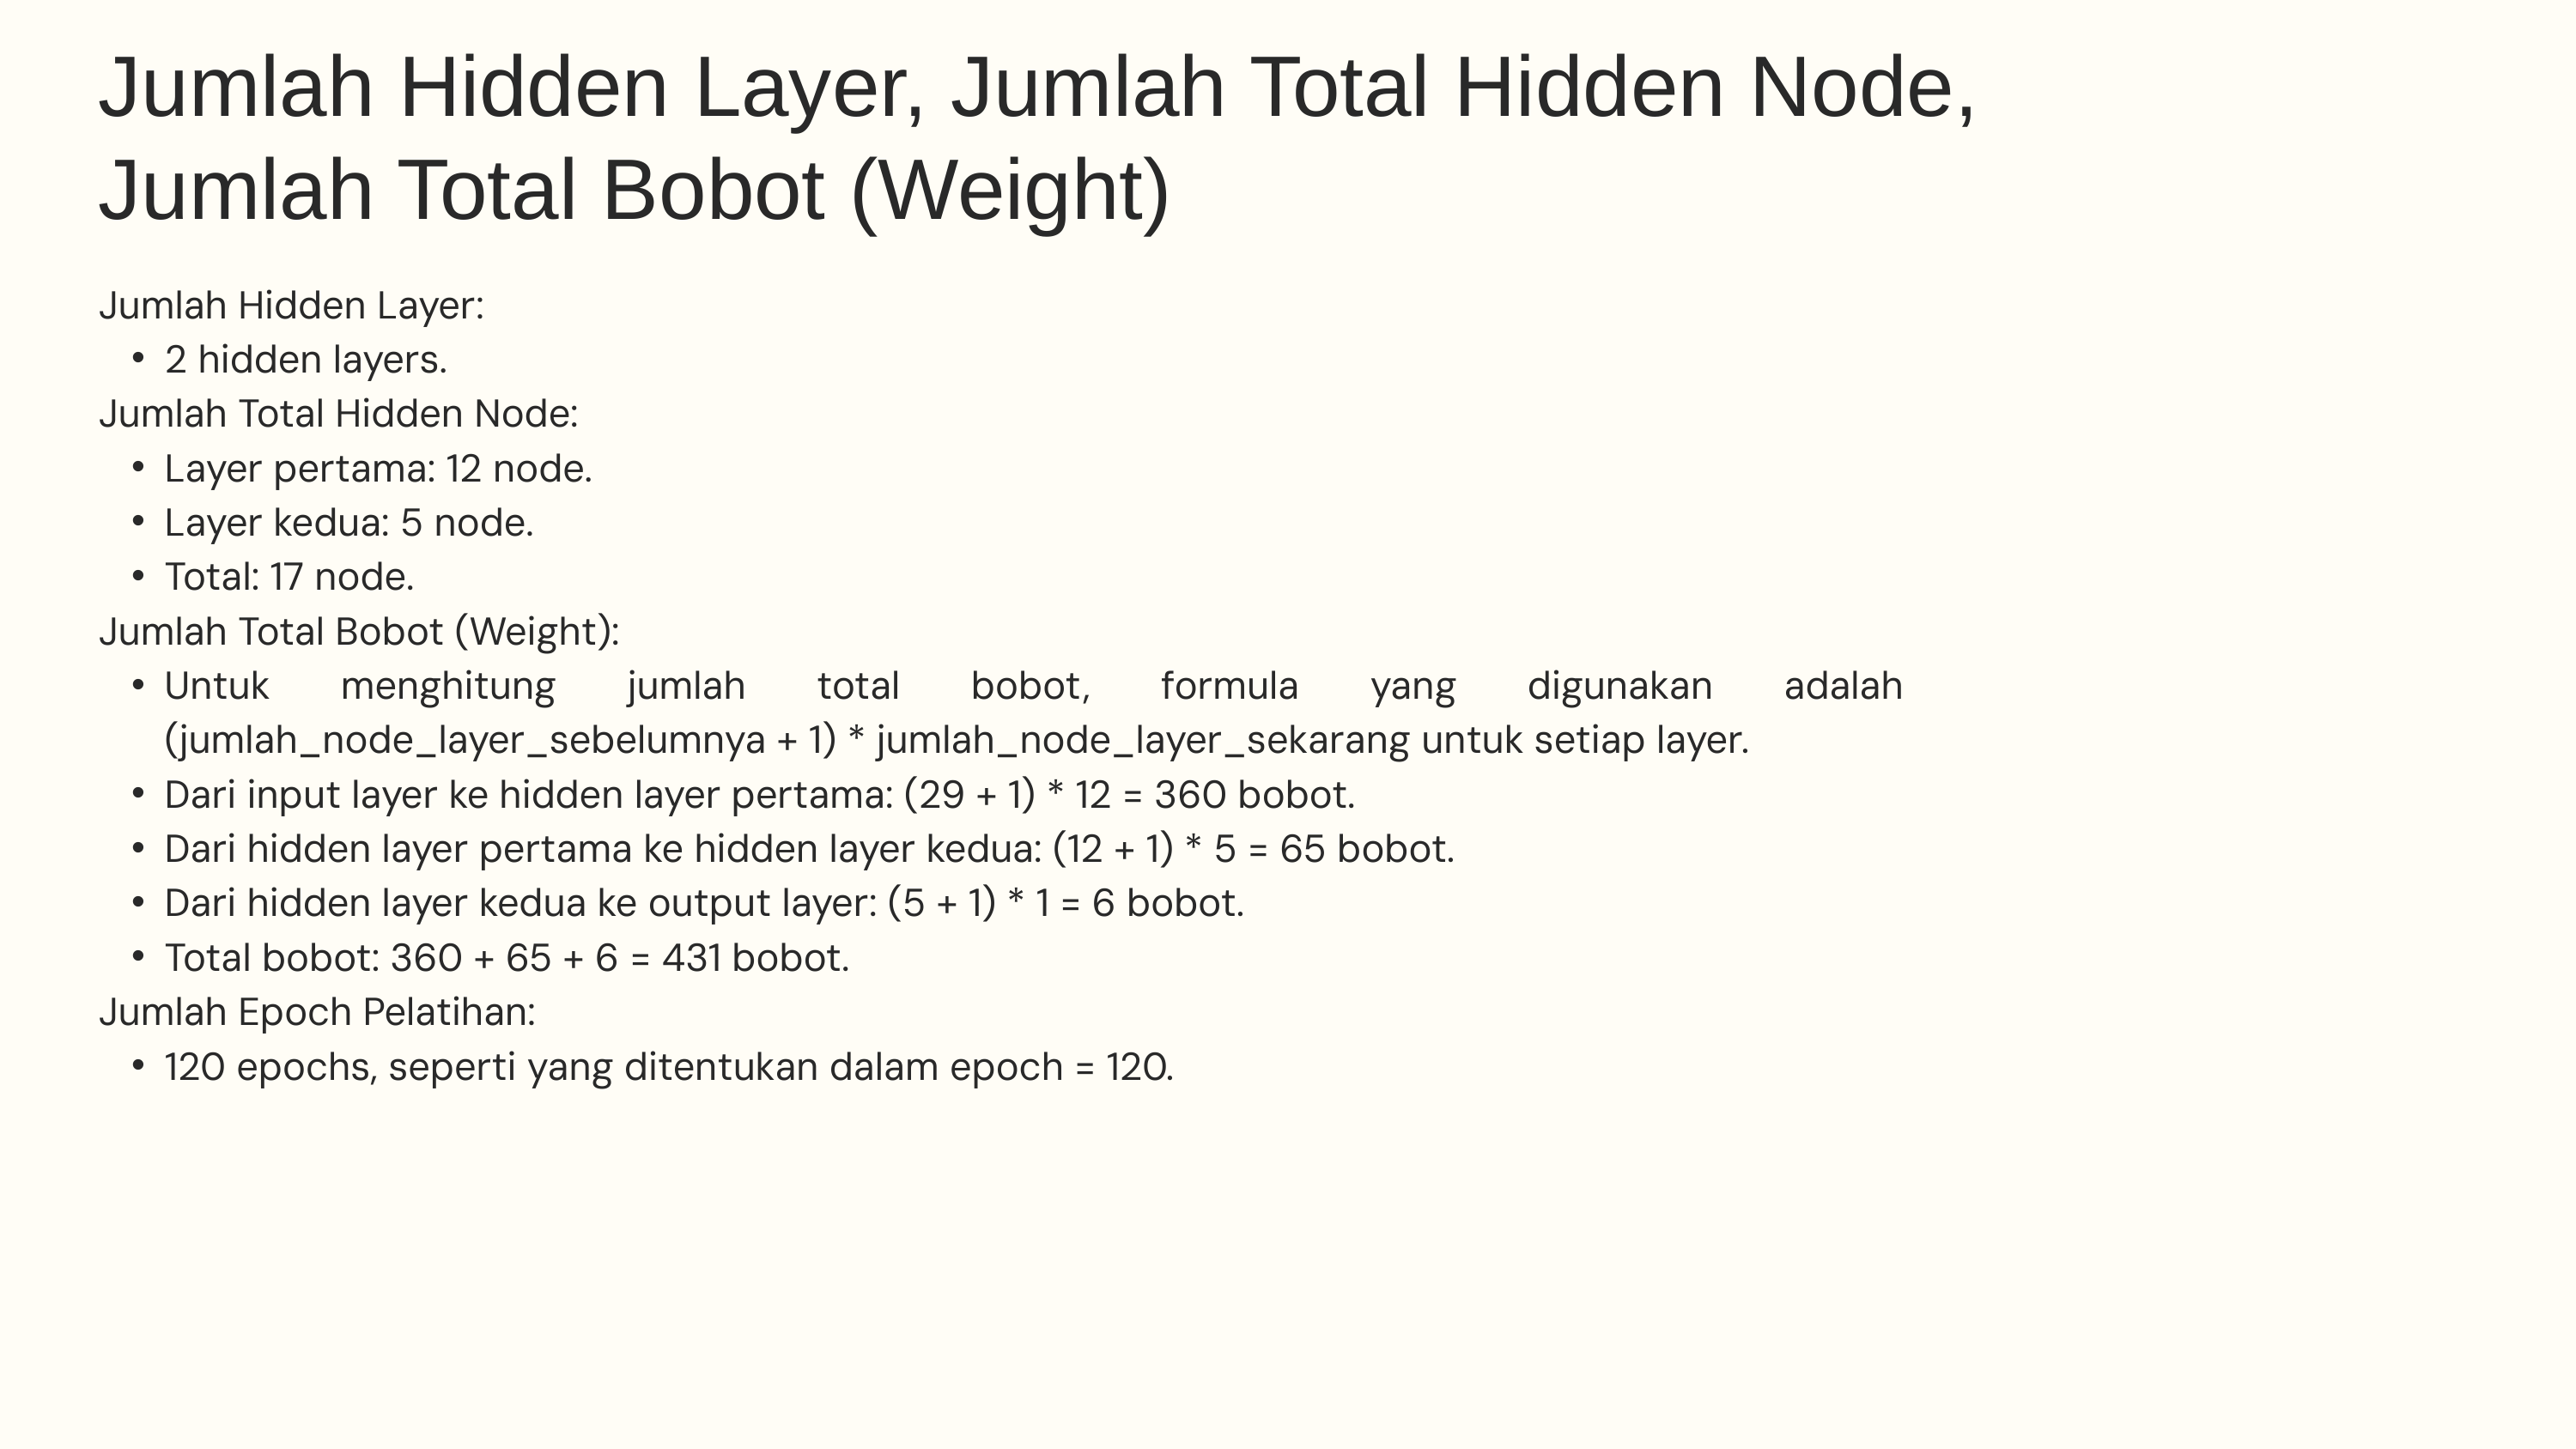

Jumlah Hidden Layer, Jumlah Total Hidden Node, Jumlah Total Bobot (Weight)

Jumlah Hidden Layer:
2 hidden layers.
Jumlah Total Hidden Node:
Layer pertama: 12 node.
Layer kedua: 5 node.
Total: 17 node.
Jumlah Total Bobot (Weight):
Untuk menghitung jumlah total bobot, formula yang digunakan adalah (jumlah_node_layer_sebelumnya + 1) * jumlah_node_layer_sekarang untuk setiap layer.
Dari input layer ke hidden layer pertama: (29 + 1) * 12 = 360 bobot.
Dari hidden layer pertama ke hidden layer kedua: (12 + 1) * 5 = 65 bobot.
Dari hidden layer kedua ke output layer: (5 + 1) * 1 = 6 bobot.
Total bobot: 360 + 65 + 6 = 431 bobot.
Jumlah Epoch Pelatihan:
120 epochs, seperti yang ditentukan dalam epoch = 120.